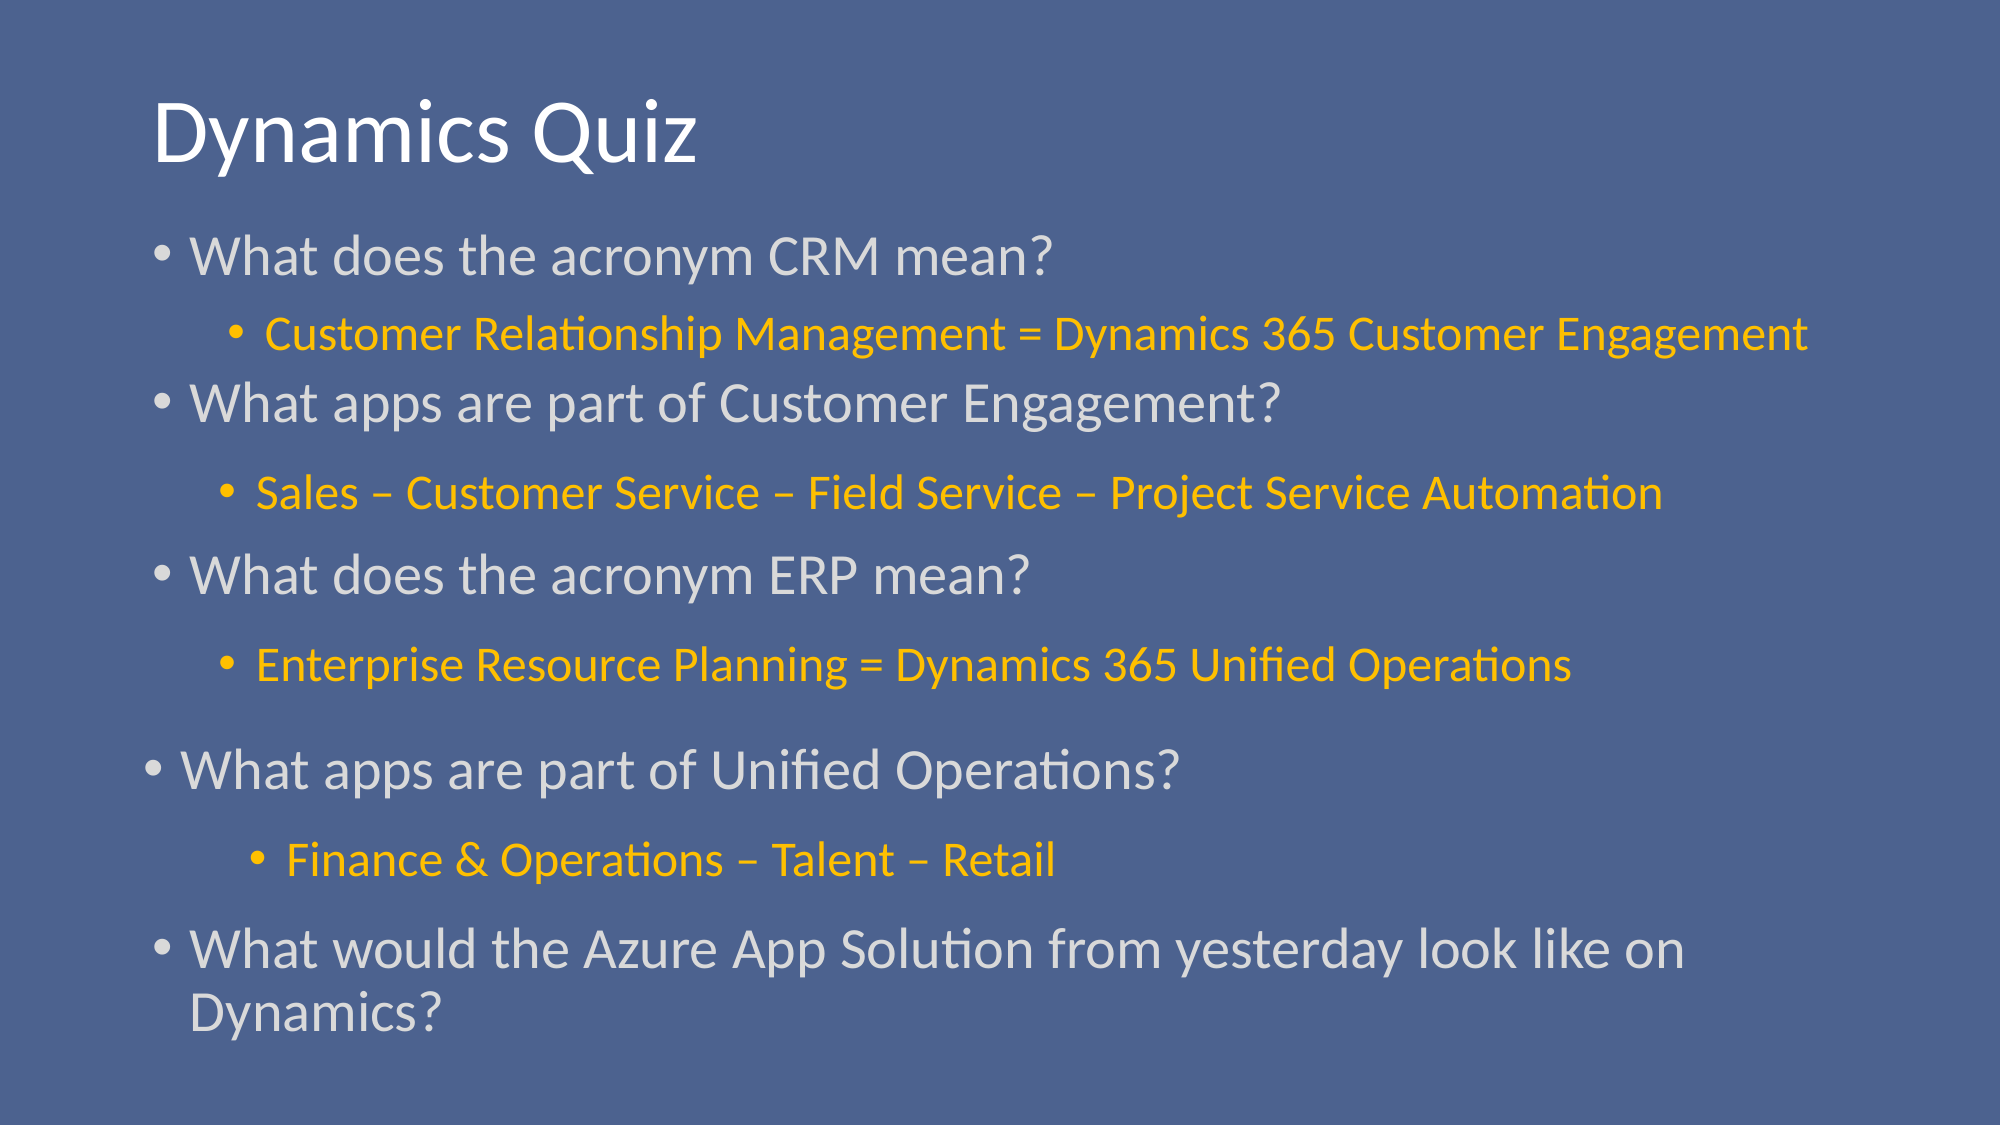

# Dynamics Quiz
What does the acronym CRM mean?

Customer Relationship Management = Dynamics 365 Customer Engagement

What apps are part of Customer Engagement?

Sales – Customer Service – Field Service – Project Service Automation
What does the acronym ERP mean?

Enterprise Resource Planning = Dynamics 365 Unified Operations
What apps are part of Unified Operations?

Finance & Operations – Talent – Retail

What would the Azure App Solution from yesterday look like on Dynamics?